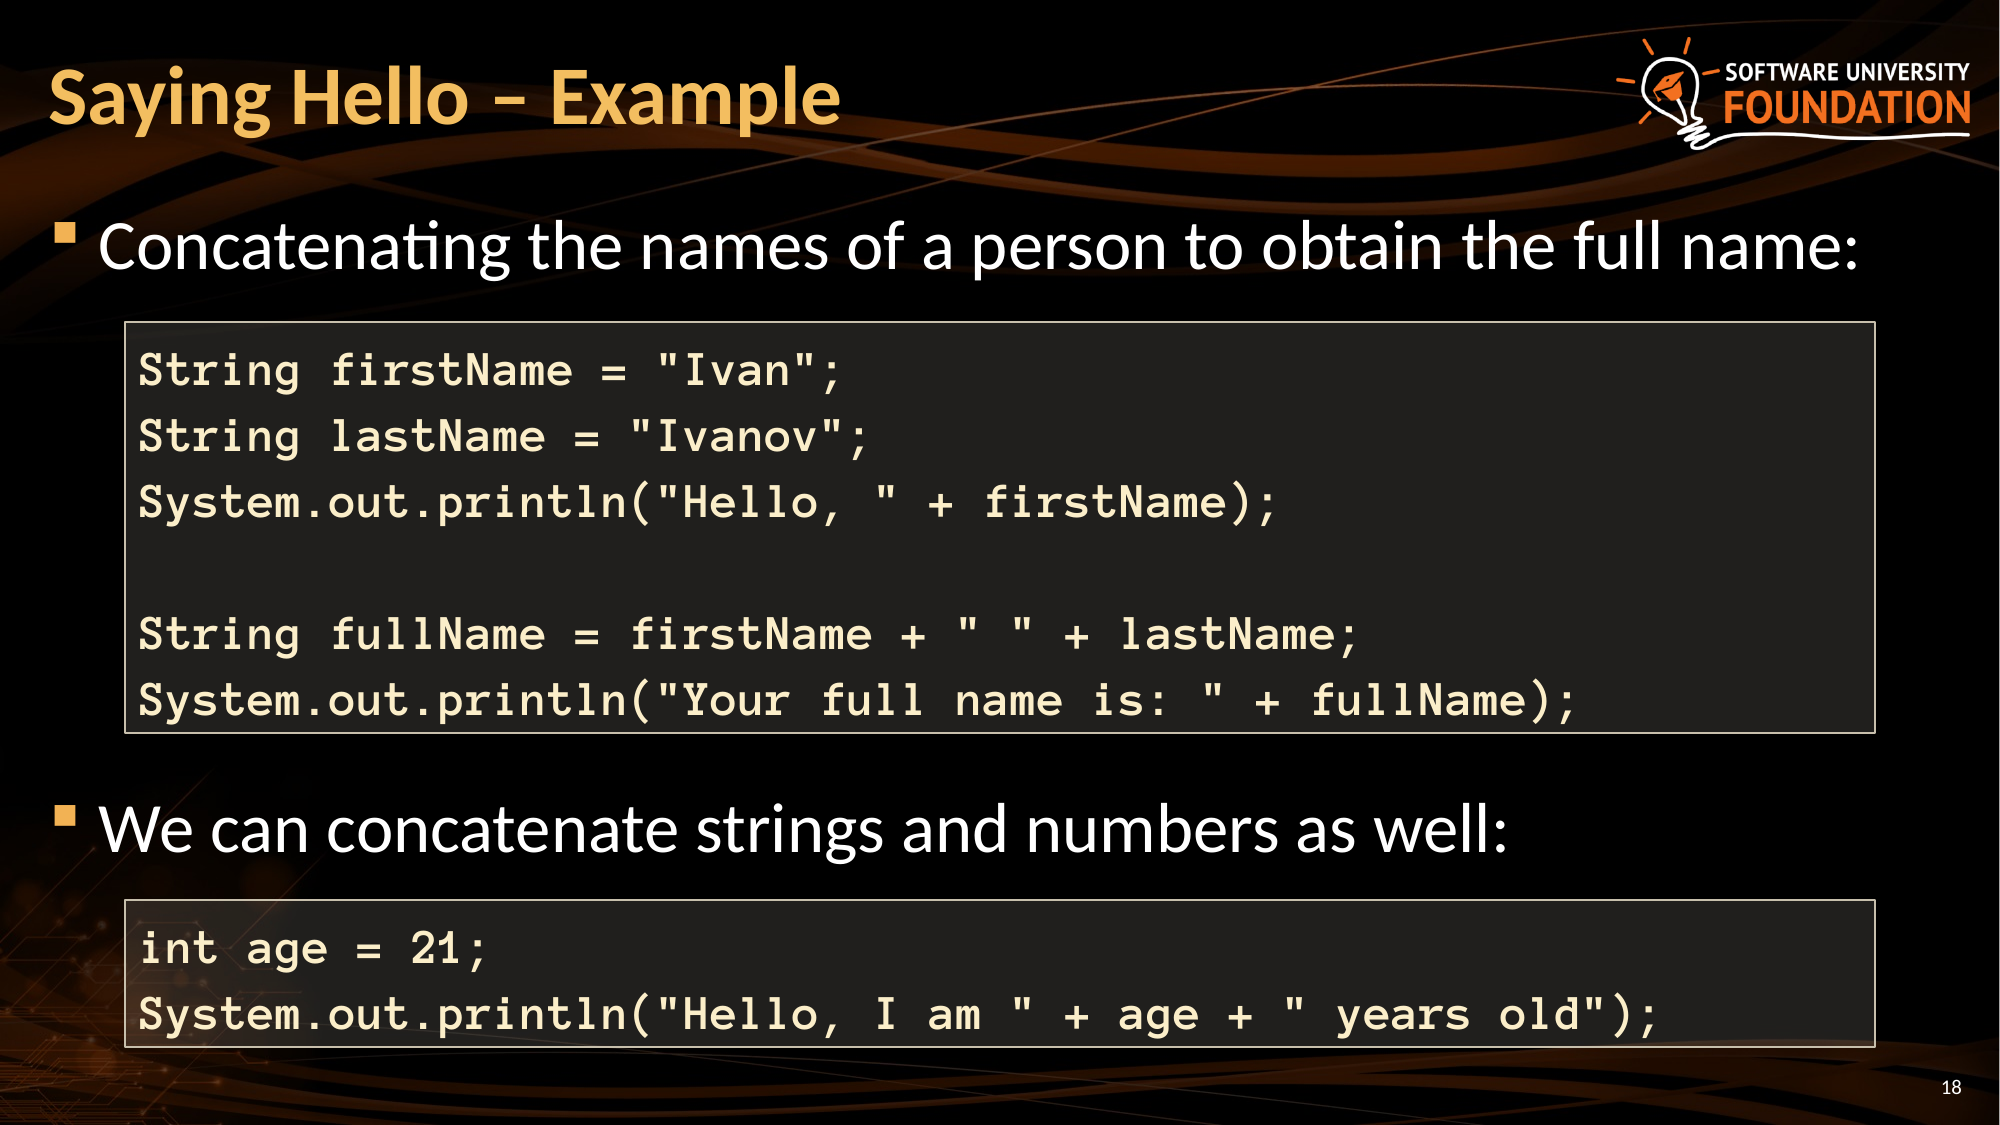

# Saying Hello – Example
Concatenating the names of a person to obtain the full name:

We can concatenate strings and numbers as well:
String firstName = "Ivan";
String lastName = "Ivanov";
System.out.println("Hello, " + firstName);

String fullName = firstName + " " + lastName;
System.out.println("Your full name is: " + fullName);
int age = 21;
System.out.println("Hello, I am " + age + " years old");
18